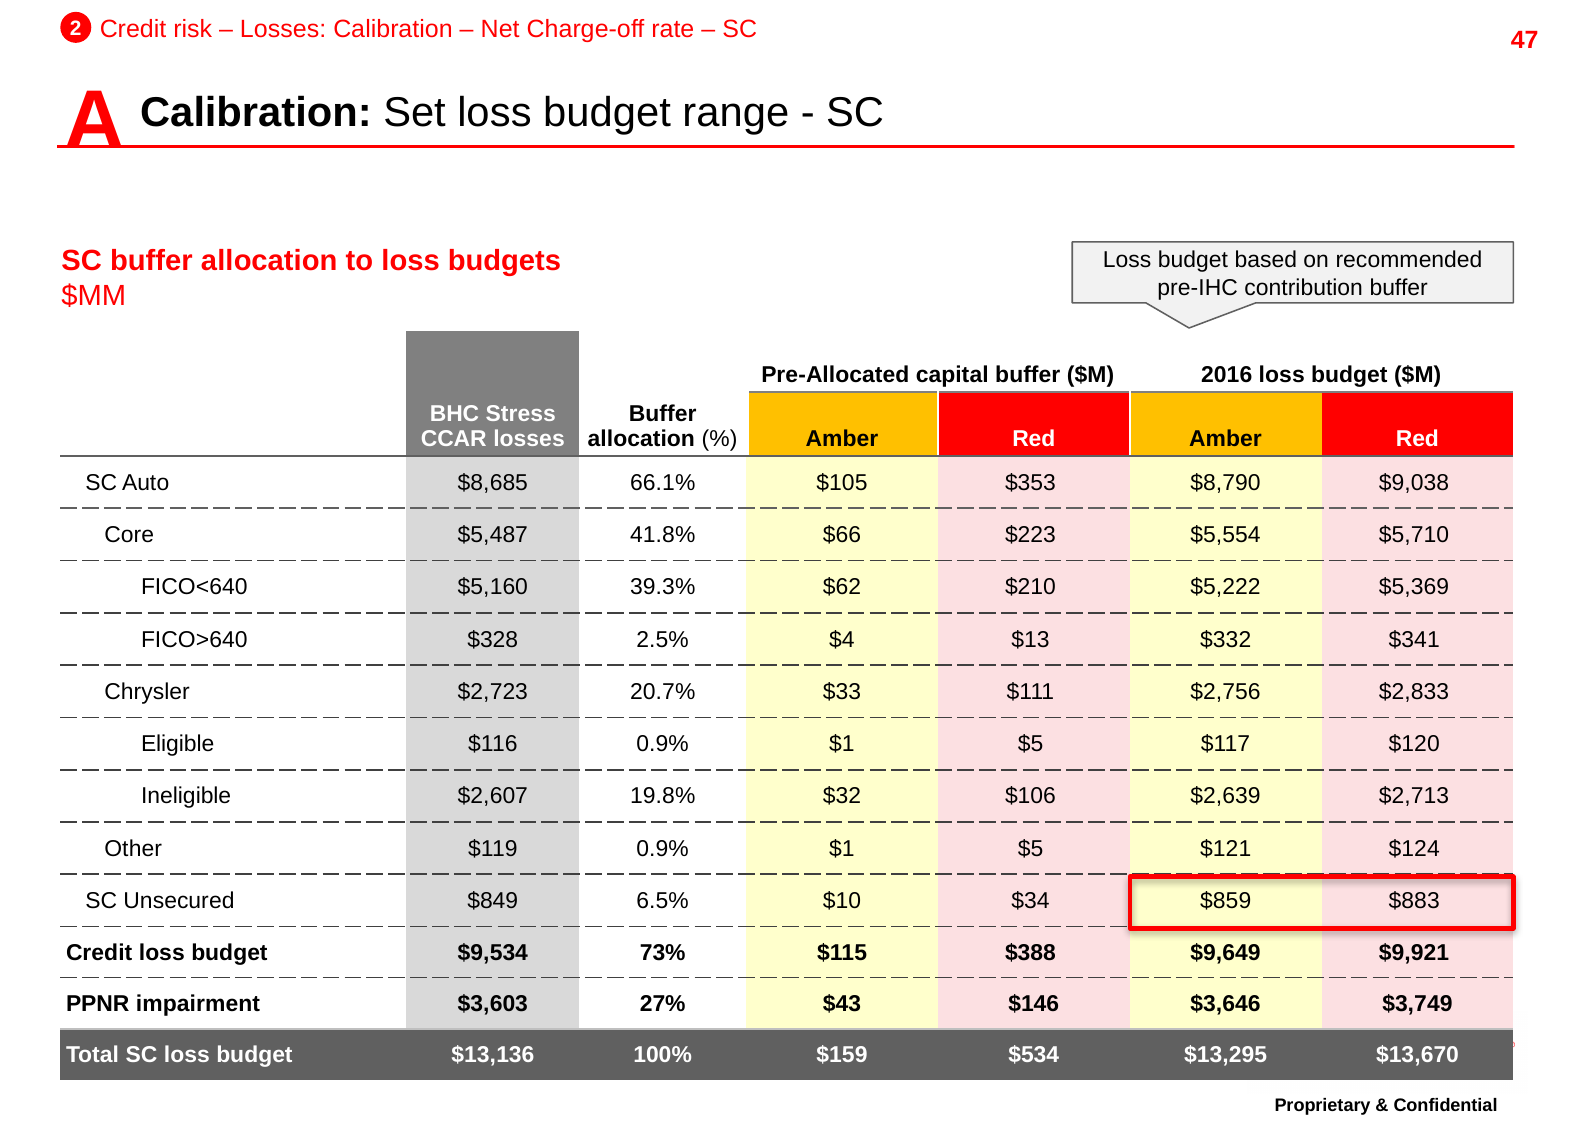

2
Credit risk – Losses: Calibration – Net Charge-off rate – SC
A
Calibration: Set loss budget range - SC
SC buffer allocation to loss budgets
$MM
Loss budget based on recommended pre-IHC contribution buffer
|  | BHC Stress CCAR losses | Buffer allocation (%) | Pre-Allocated capital buffer ($M) |  | 2016 loss budget ($M) |  |
| --- | --- | --- | --- | --- | --- | --- |
|  |  |  | Amber | Red | Amber | Red |
| SC Auto | $8,685 | 66.1% | $105 | $353 | $8,790 | $9,038 |
| Core | $5,487 | 41.8% | $66 | $223 | $5,554 | $5,710 |
| FICO<640 | $5,160 | 39.3% | $62 | $210 | $5,222 | $5,369 |
| FICO>640 | $328 | 2.5% | $4 | $13 | $332 | $341 |
| Chrysler | $2,723 | 20.7% | $33 | $111 | $2,756 | $2,833 |
| Eligible | $116 | 0.9% | $1 | $5 | $117 | $120 |
| Ineligible | $2,607 | 19.8% | $32 | $106 | $2,639 | $2,713 |
| Other | $119 | 0.9% | $1 | $5 | $121 | $124 |
| SC Unsecured | $849 | 6.5% | $10 | $34 | $859 | $883 |
| Credit loss budget | $9,534 | 73% | $115 | $388 | $9,649 | $9,921 |
| PPNR impairment | $3,603 | 27% | $43 | $146 | $3,646 | $3,749 |
| Total SC loss budget | $13,136 | 100% | $159 | $534 | $13,295 | $13,670 |